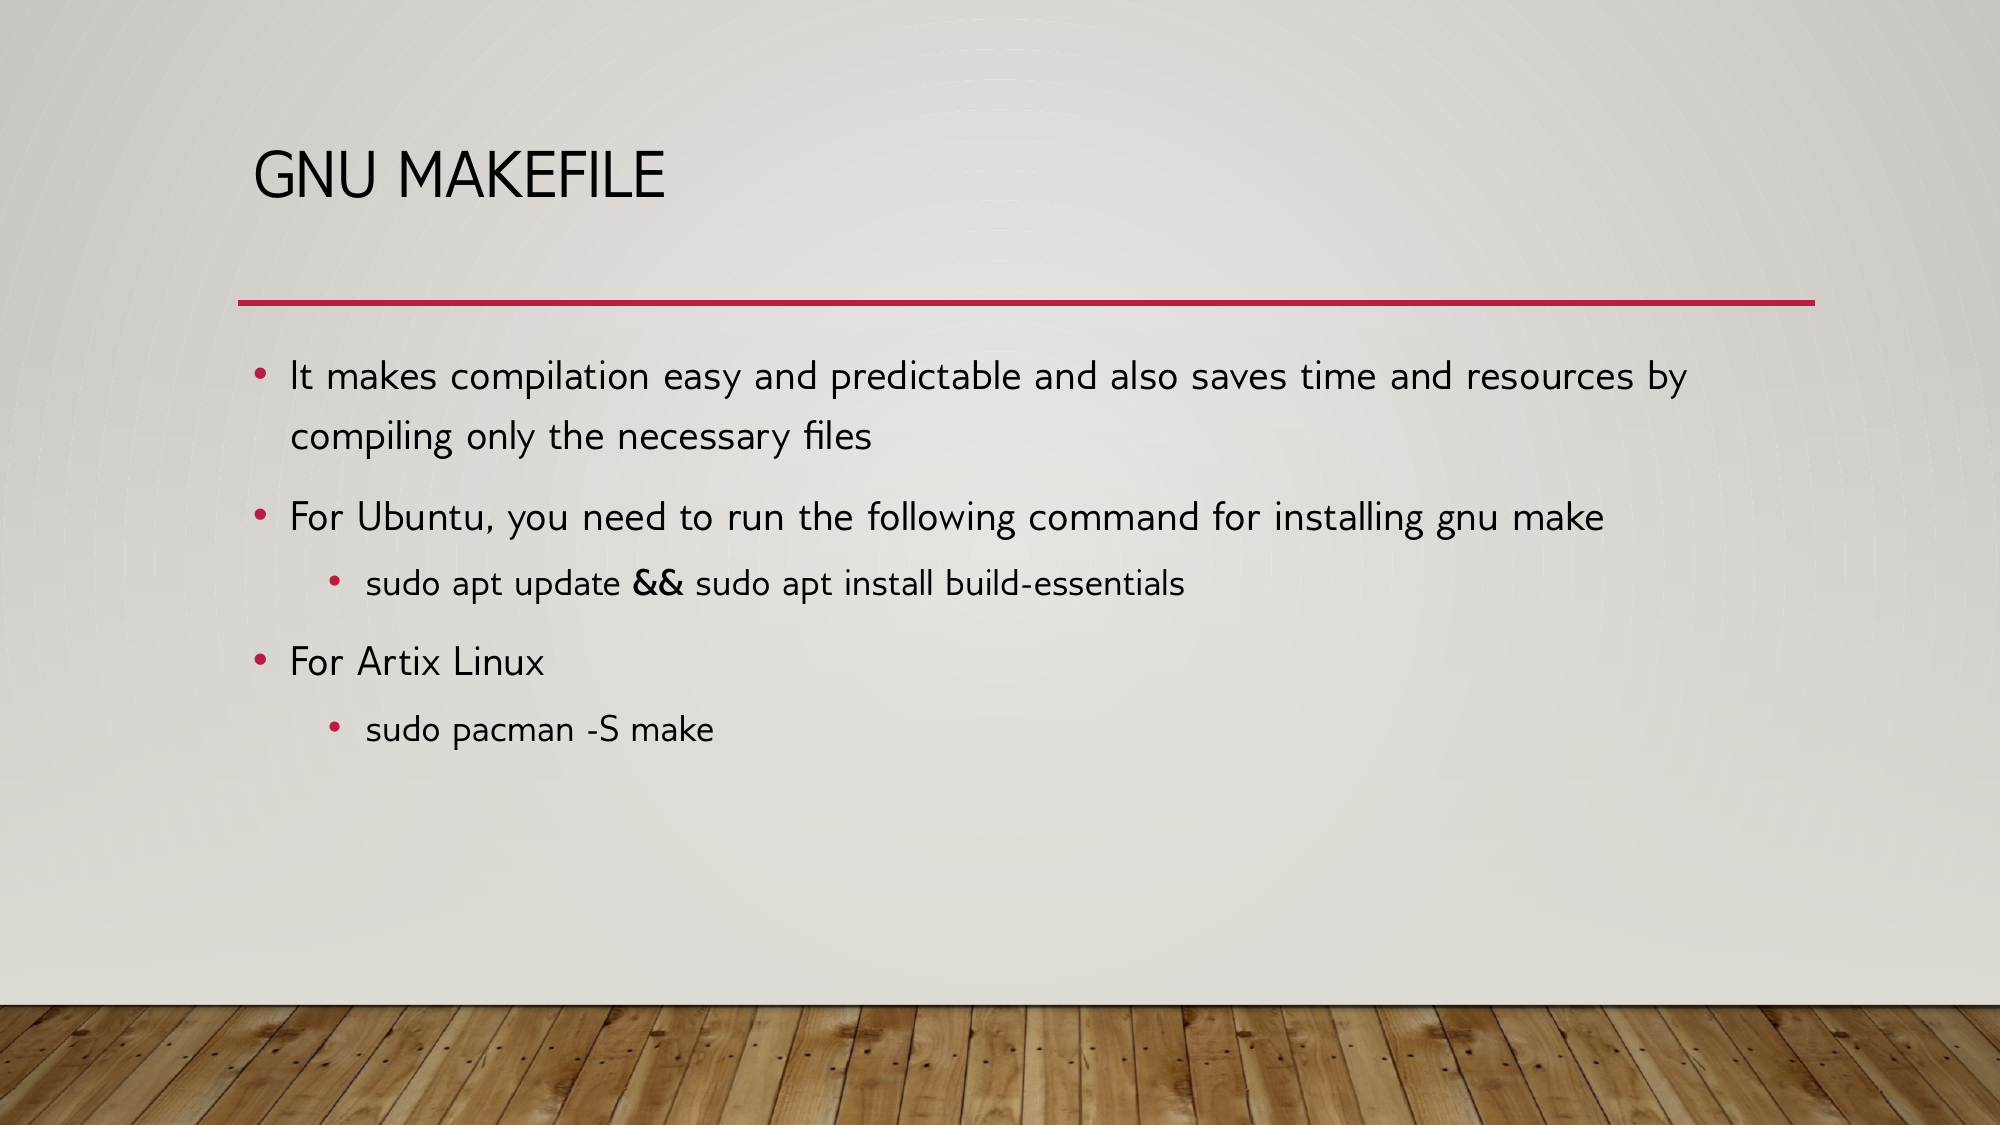

# GNU Makefile
It makes compilation easy and predictable and also saves time and resources by compiling only the necessary files
For Ubuntu, you need to run the following command for installing gnu make
sudo apt update && sudo apt install build-essentials
For Artix Linux
sudo pacman -S make